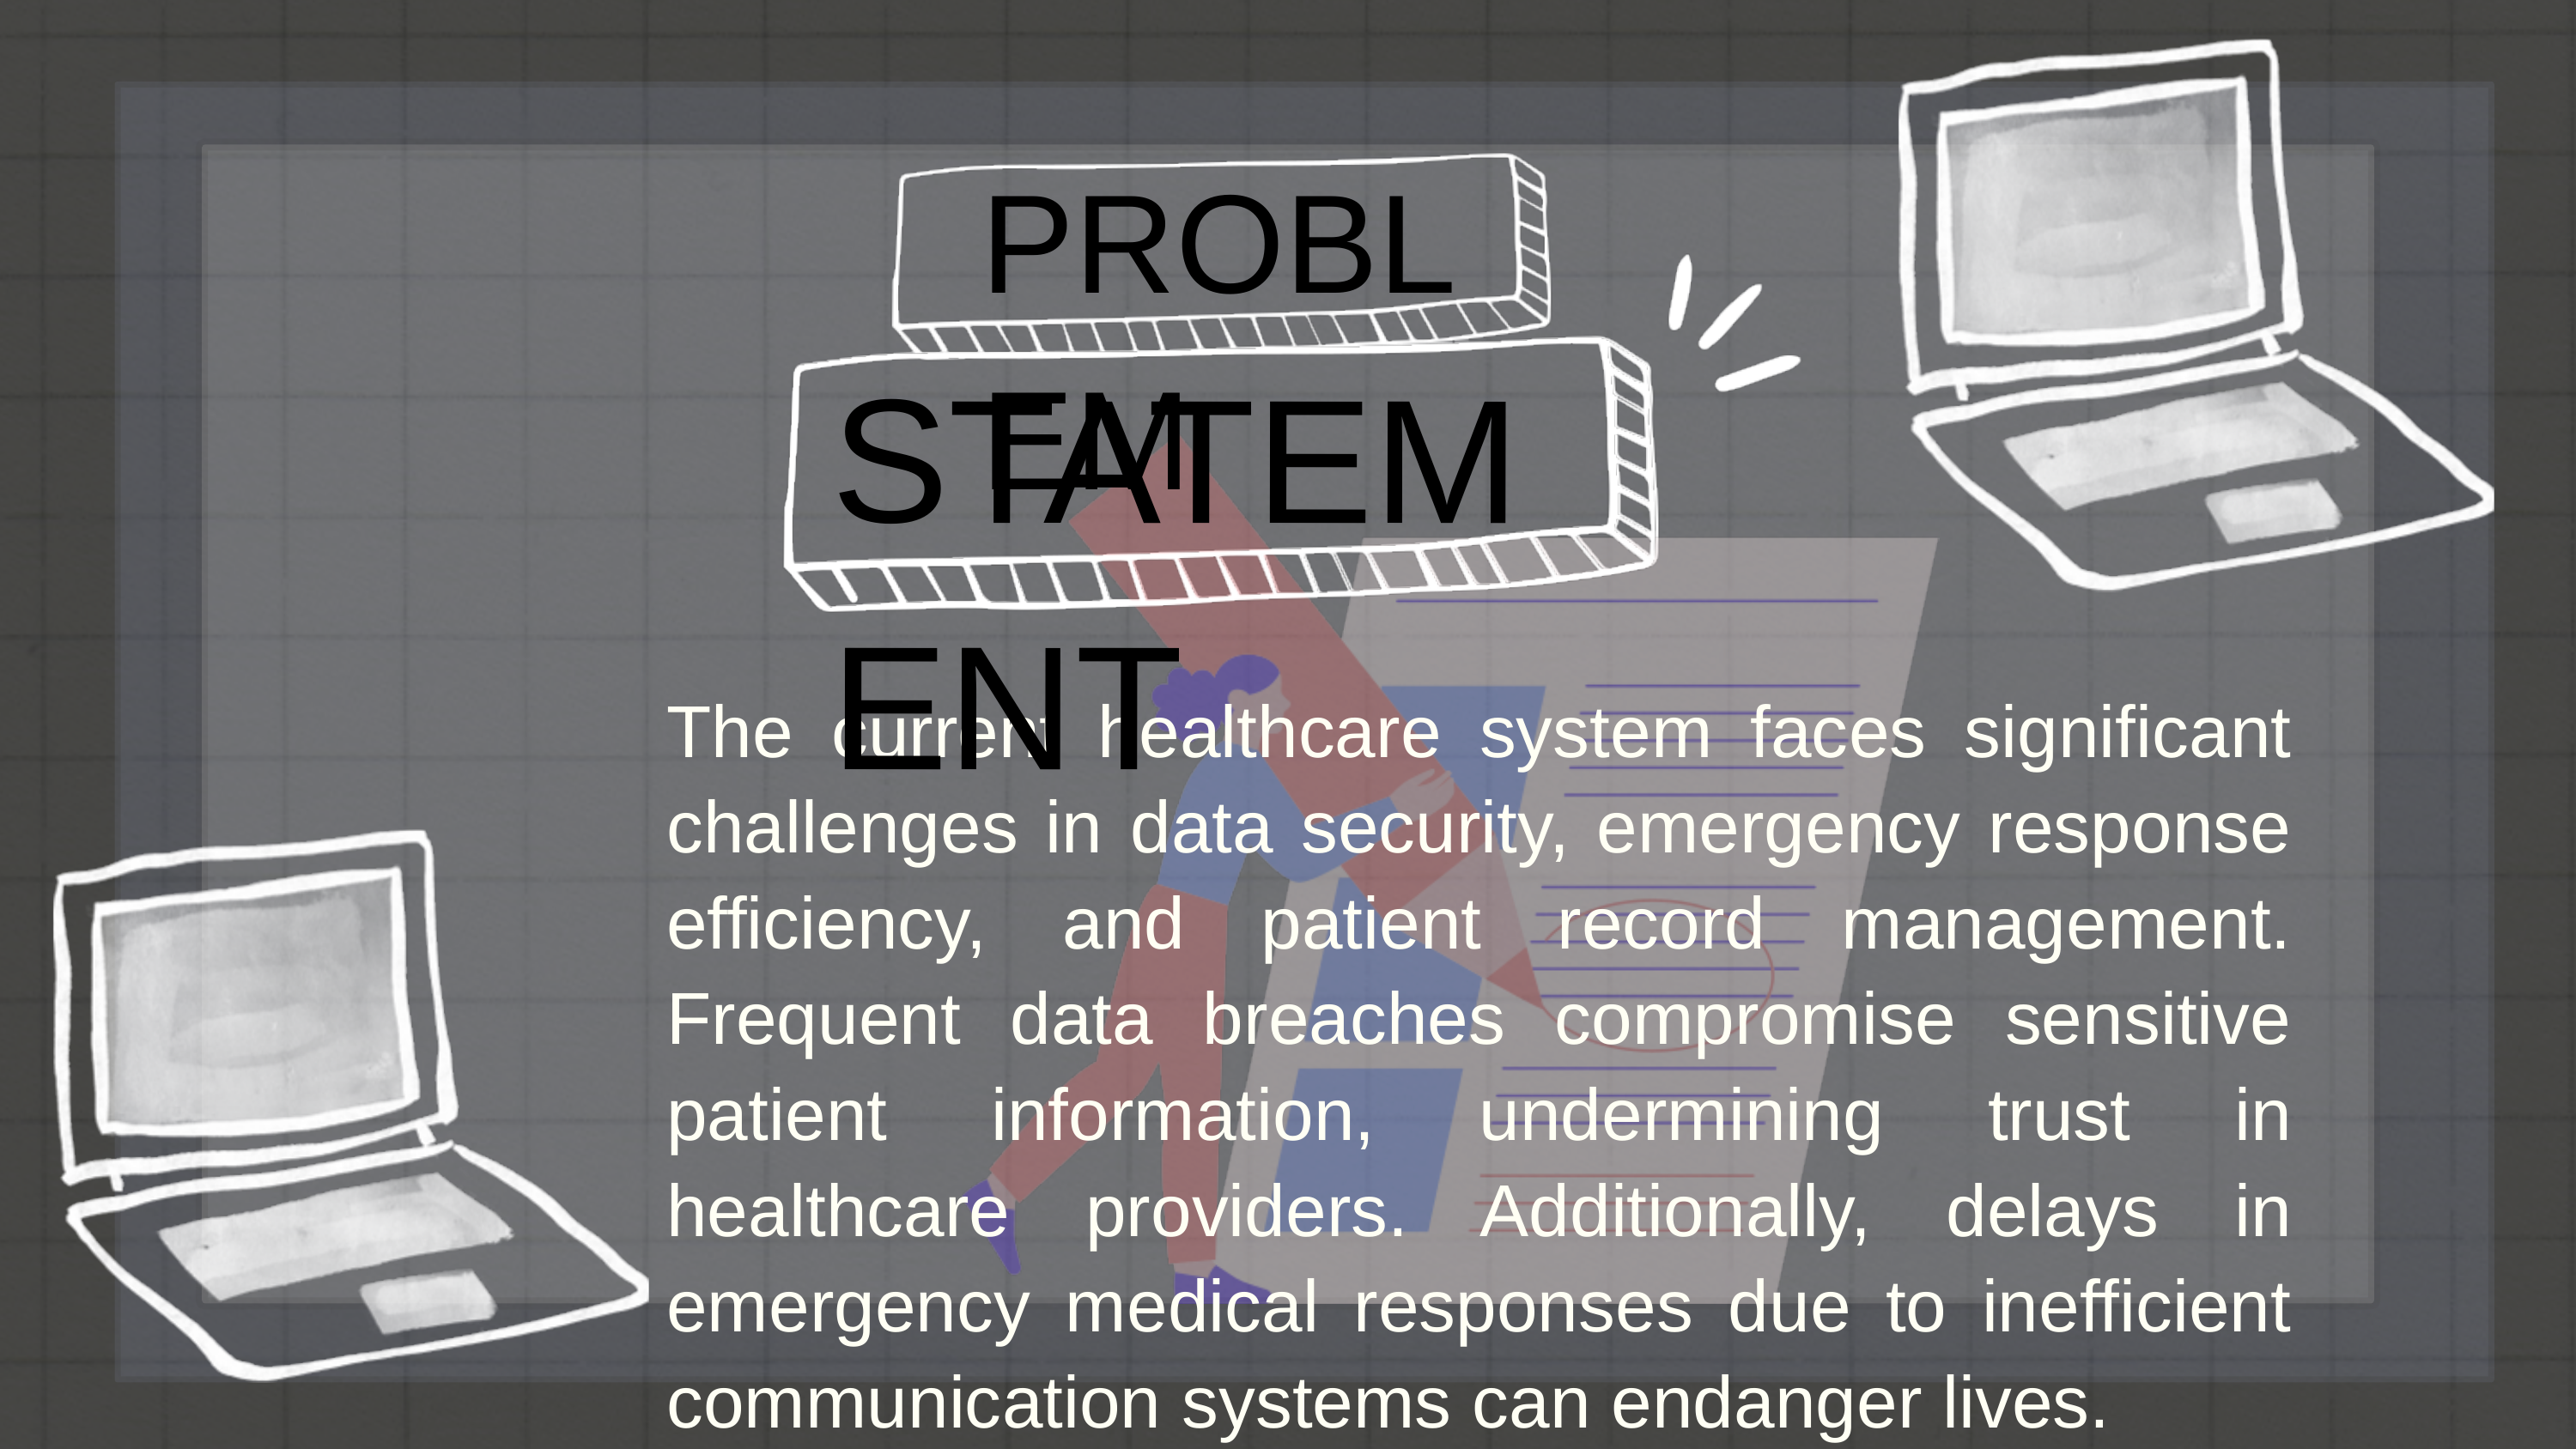

PROBLEM

STATEMENT

The current healthcare system faces significant challenges in data security, emergency response efficiency, and patient record management. Frequent data breaches compromise sensitive patient information, undermining trust in healthcare providers. Additionally, delays in emergency medical responses due to inefficient communication systems can endanger lives.